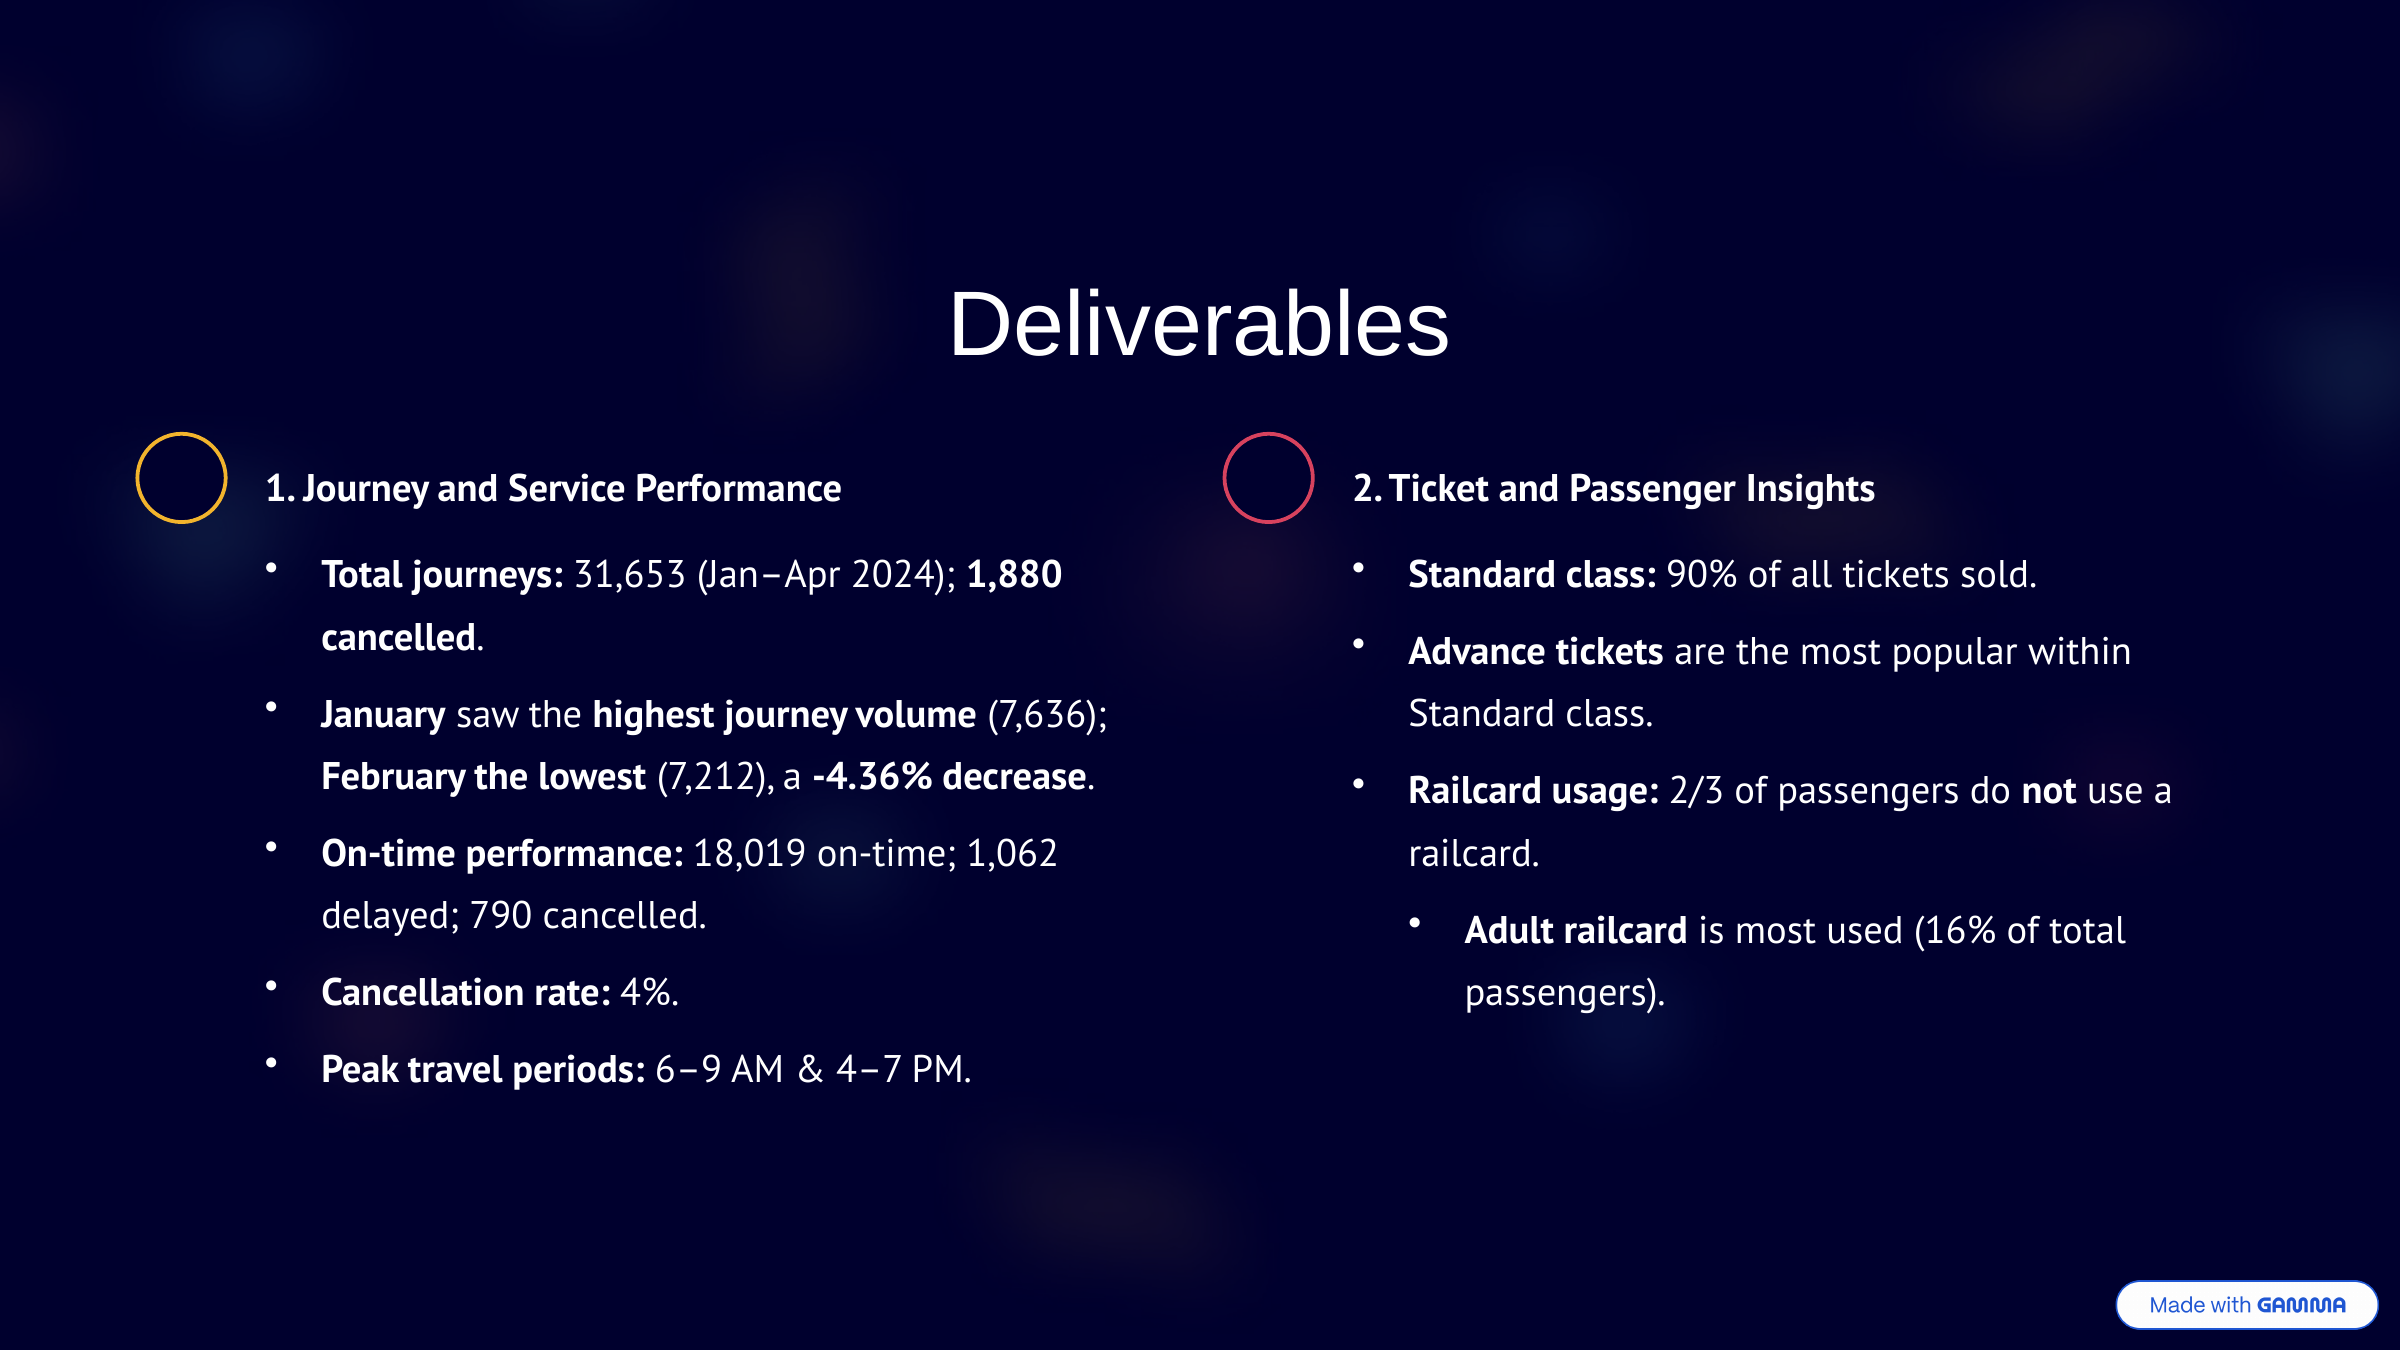

Deliverables

1. Journey and Service Performance
2. Ticket and Passenger Insights
Total journeys: 31,653 (Jan–Apr 2024); 1,880 cancelled.
Standard class: 90% of all tickets sold.
Advance tickets are the most popular within Standard class.
January saw the highest journey volume (7,636); February the lowest (7,212), a -4.36% decrease.
Railcard usage: 2/3 of passengers do not use a railcard.
On-time performance: 18,019 on-time; 1,062 delayed; 790 cancelled.
Adult railcard is most used (16% of total passengers).
Cancellation rate: 4%.
Peak travel periods: 6–9 AM & 4–7 PM.